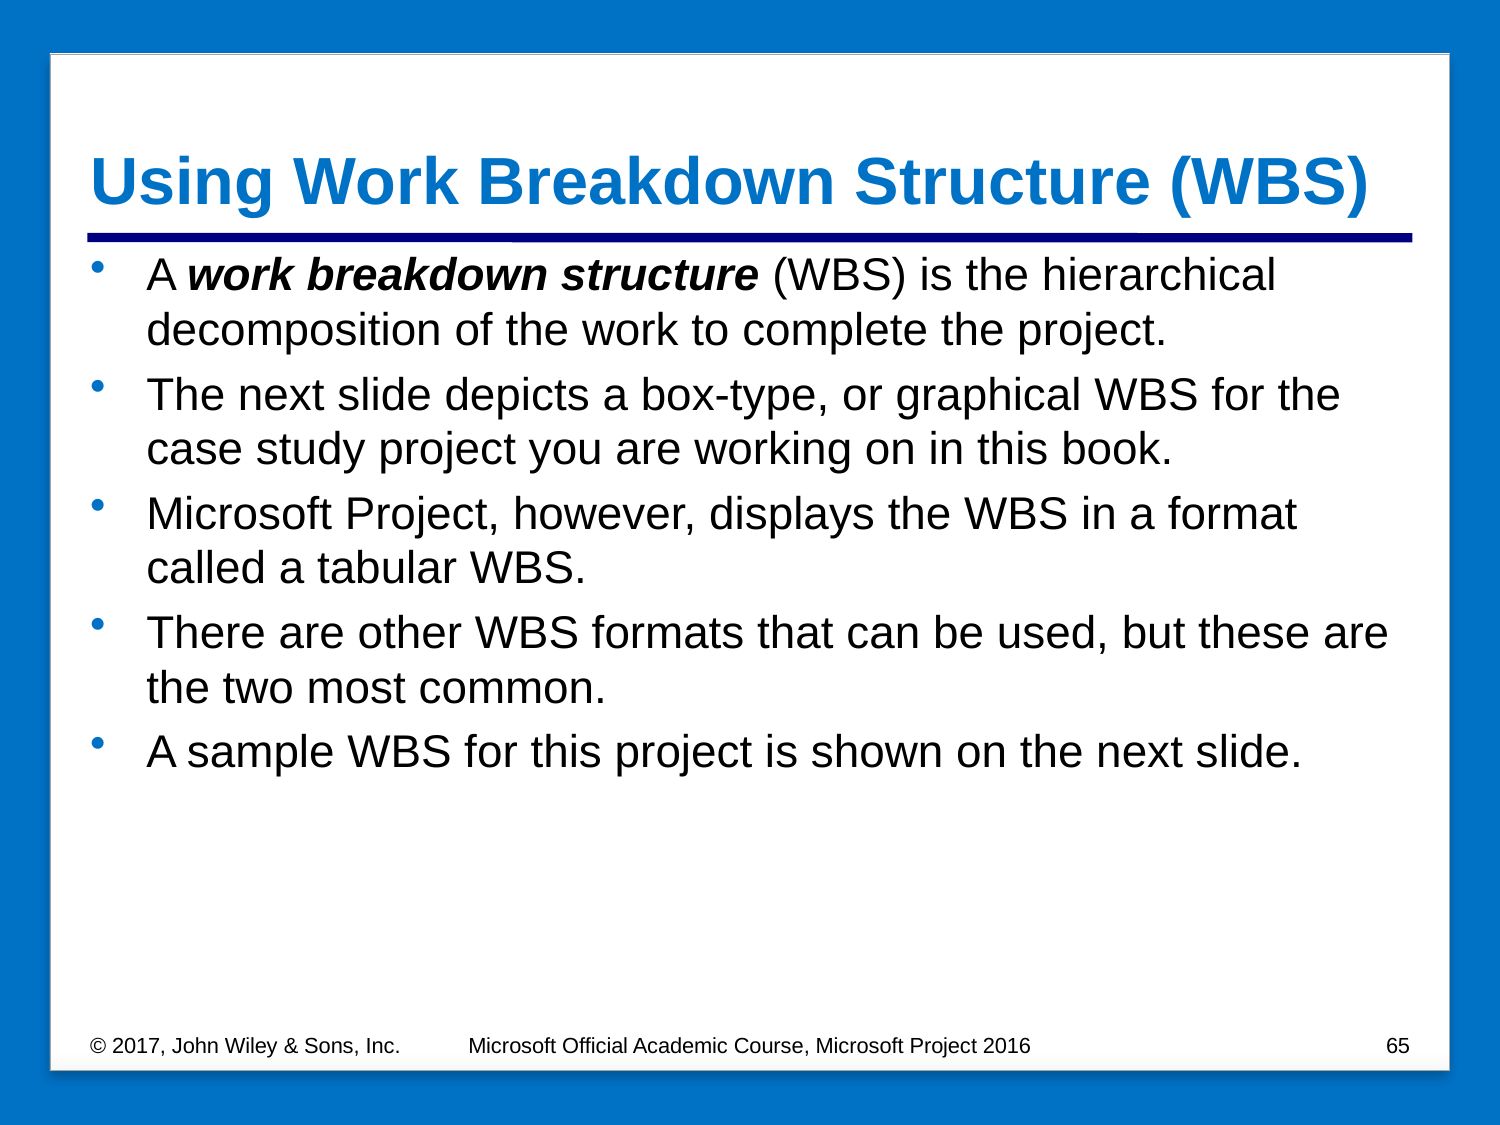

# Using Work Breakdown Structure (WBS)
A work breakdown structure (WBS) is the hierarchical decomposition of the work to complete the project.
The next slide depicts a box-type, or graphical WBS for the case study project you are working on in this book.
Microsoft Project, however, displays the WBS in a format called a tabular WBS.
There are other WBS formats that can be used, but these are the two most common.
A sample WBS for this project is shown on the next slide.

© 2017, John Wiley & Sons, Inc.
Microsoft Official Academic Course, Microsoft Project 2016
65